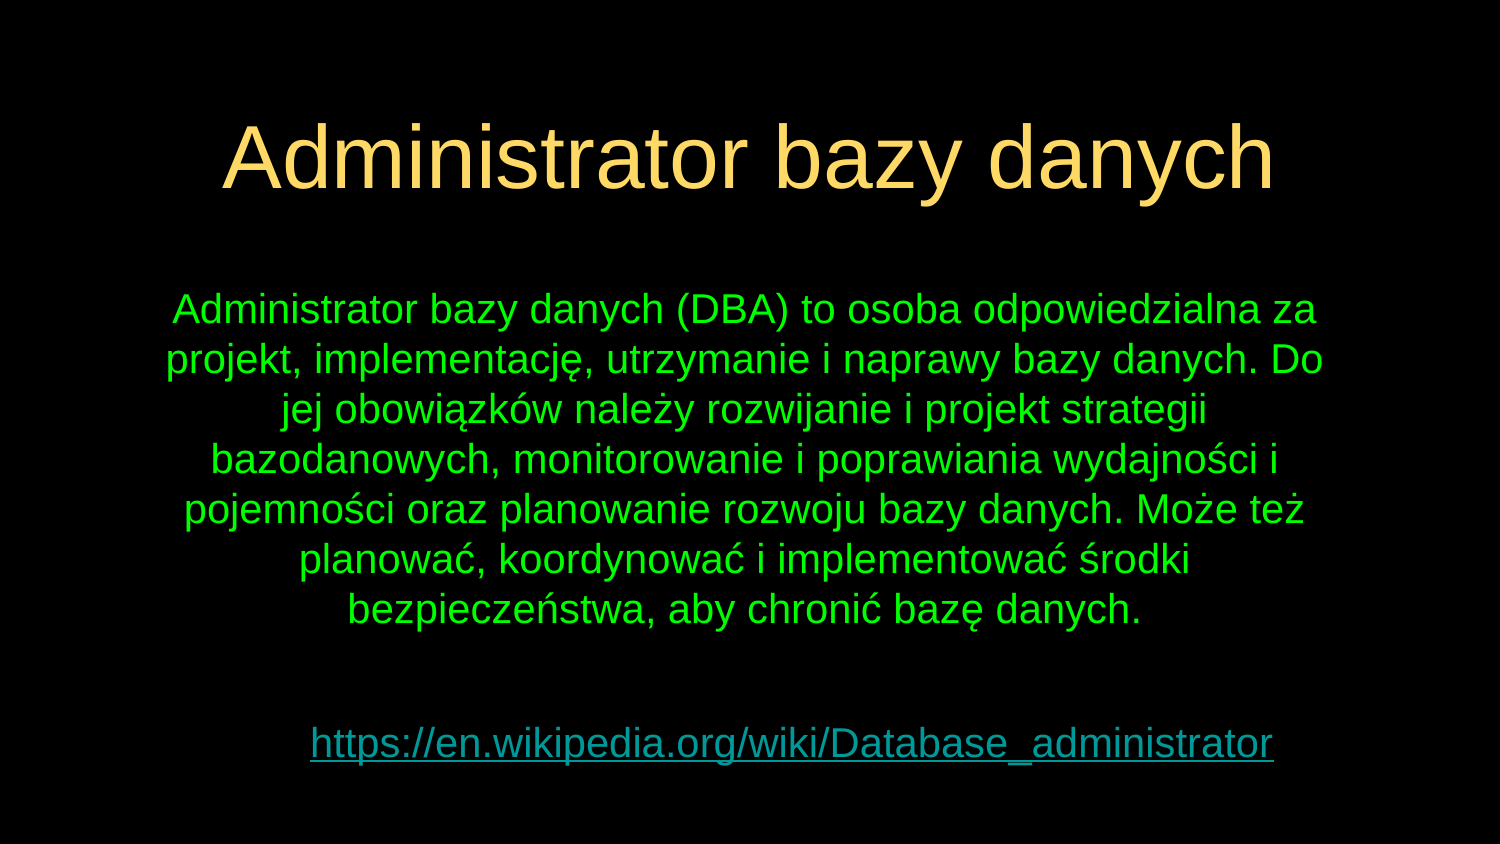

# Administrator bazy danych
Administrator bazy danych (DBA) to osoba odpowiedzialna za projekt, implementację, utrzymanie i naprawy bazy danych. Do jej obowiązków należy rozwijanie i projekt strategii bazodanowych, monitorowanie i poprawiania wydajności i pojemności oraz planowanie rozwoju bazy danych. Może też planować, koordynować i implementować środki bezpieczeństwa, aby chronić bazę danych.
https://en.wikipedia.org/wiki/Database_administrator